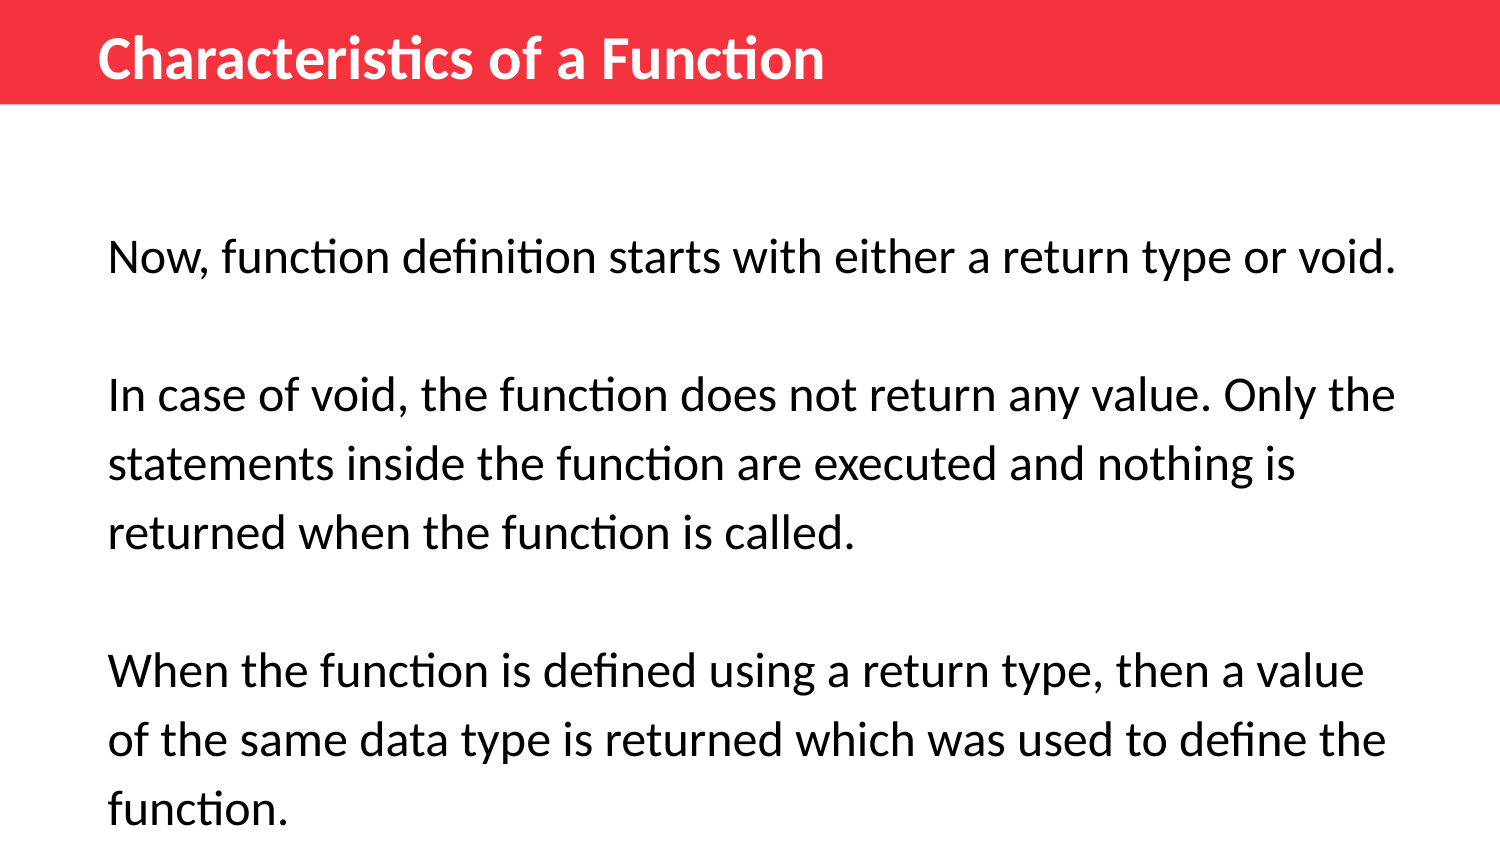

Characteristics of a Function

Now, function definition starts with either a return type or void.

In case of void, the function does not return any value. Only the statements inside the function are executed and nothing is returned when the function is called.

When the function is defined using a return type, then a value of the same data type is returned which was used to define the function.